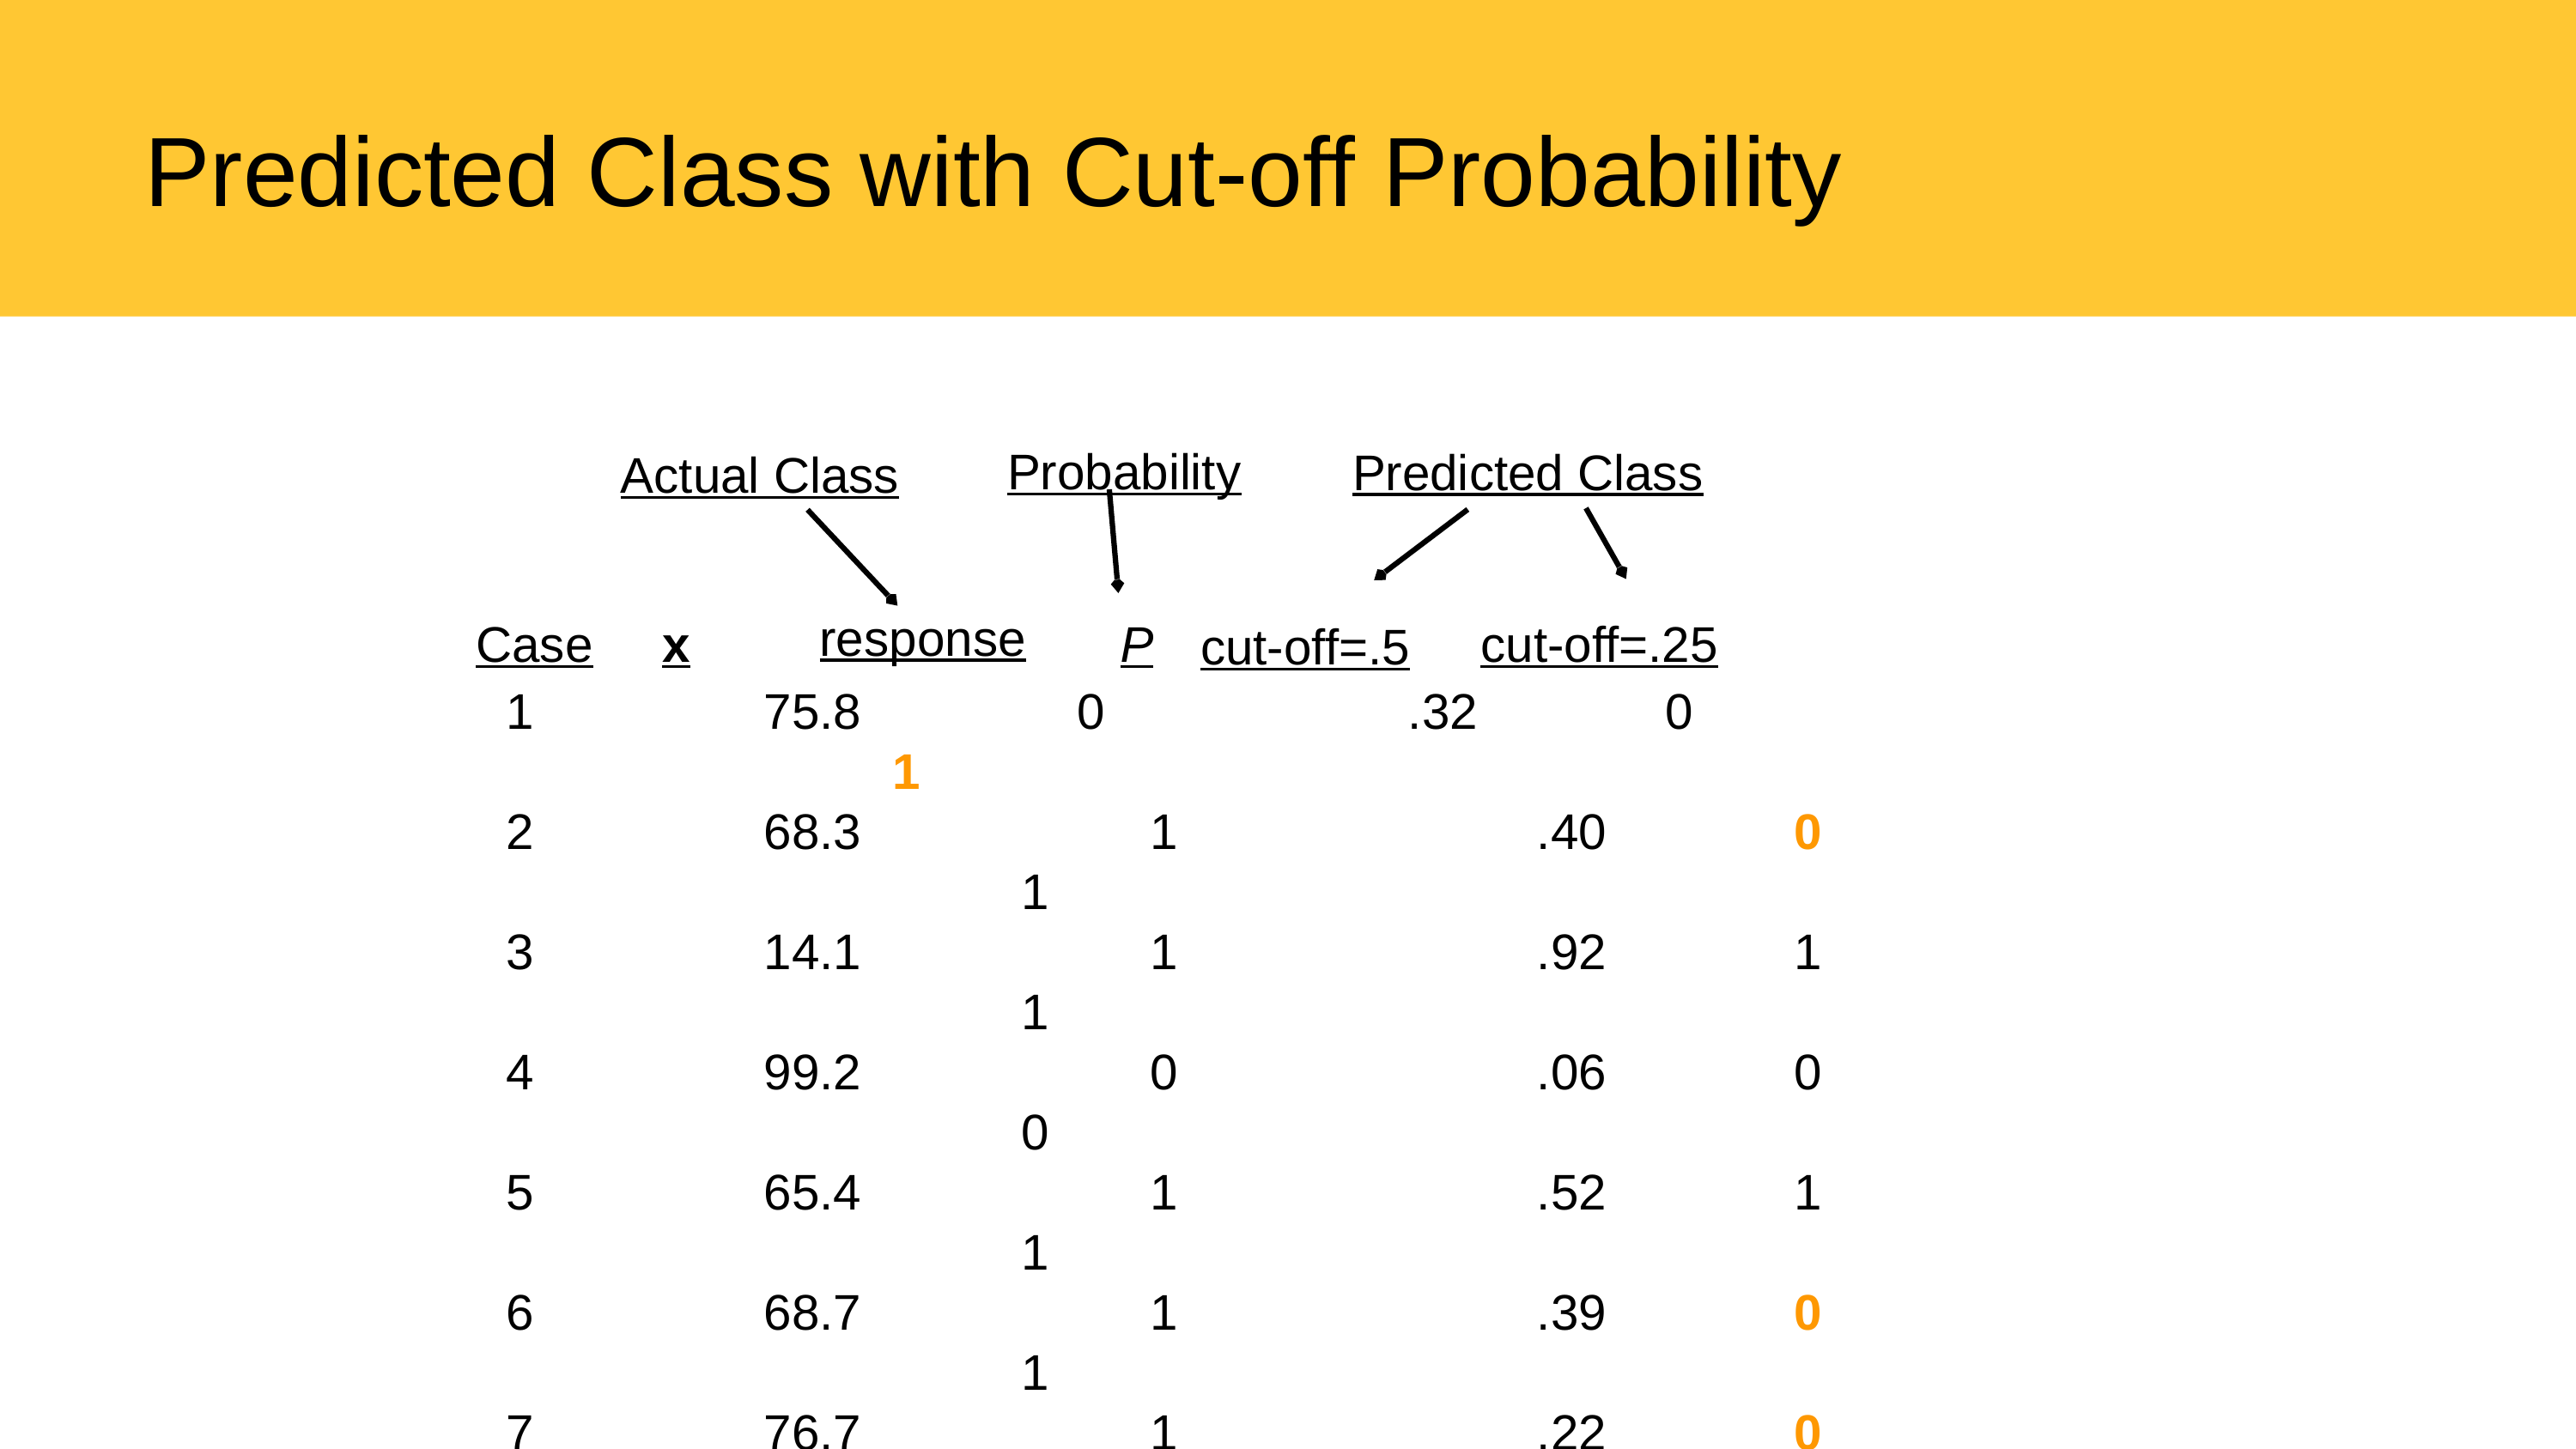

Predicted Class with Cut-off Probability
Probability
Predicted Class
Actual Class

response
Case
x
P
cut-off=.25
cut-off=.5
1		75.8		    0	   		.32		0				1
2		68.3	   		1	   		.40		0				1
3		14.1	   		1	   		.92		1				1
4		99.2	   		0	   		.06		0				0
5		65.4	   		1	   		.52		1				1
6		68.7	   		1	   		.39		0				1
7		76.7	   		1	   		.22		0				0
8		81.5	   		0	   		.17		0				0
9		82.4	   		0	   		.13		0				0
.	  	 .	   			.	     .		.				.
.	 	 .	   			.	     .		.				.
.	 	 .	   			.	     .		.				.
n 		45.5	   		1	   		.75		1				1